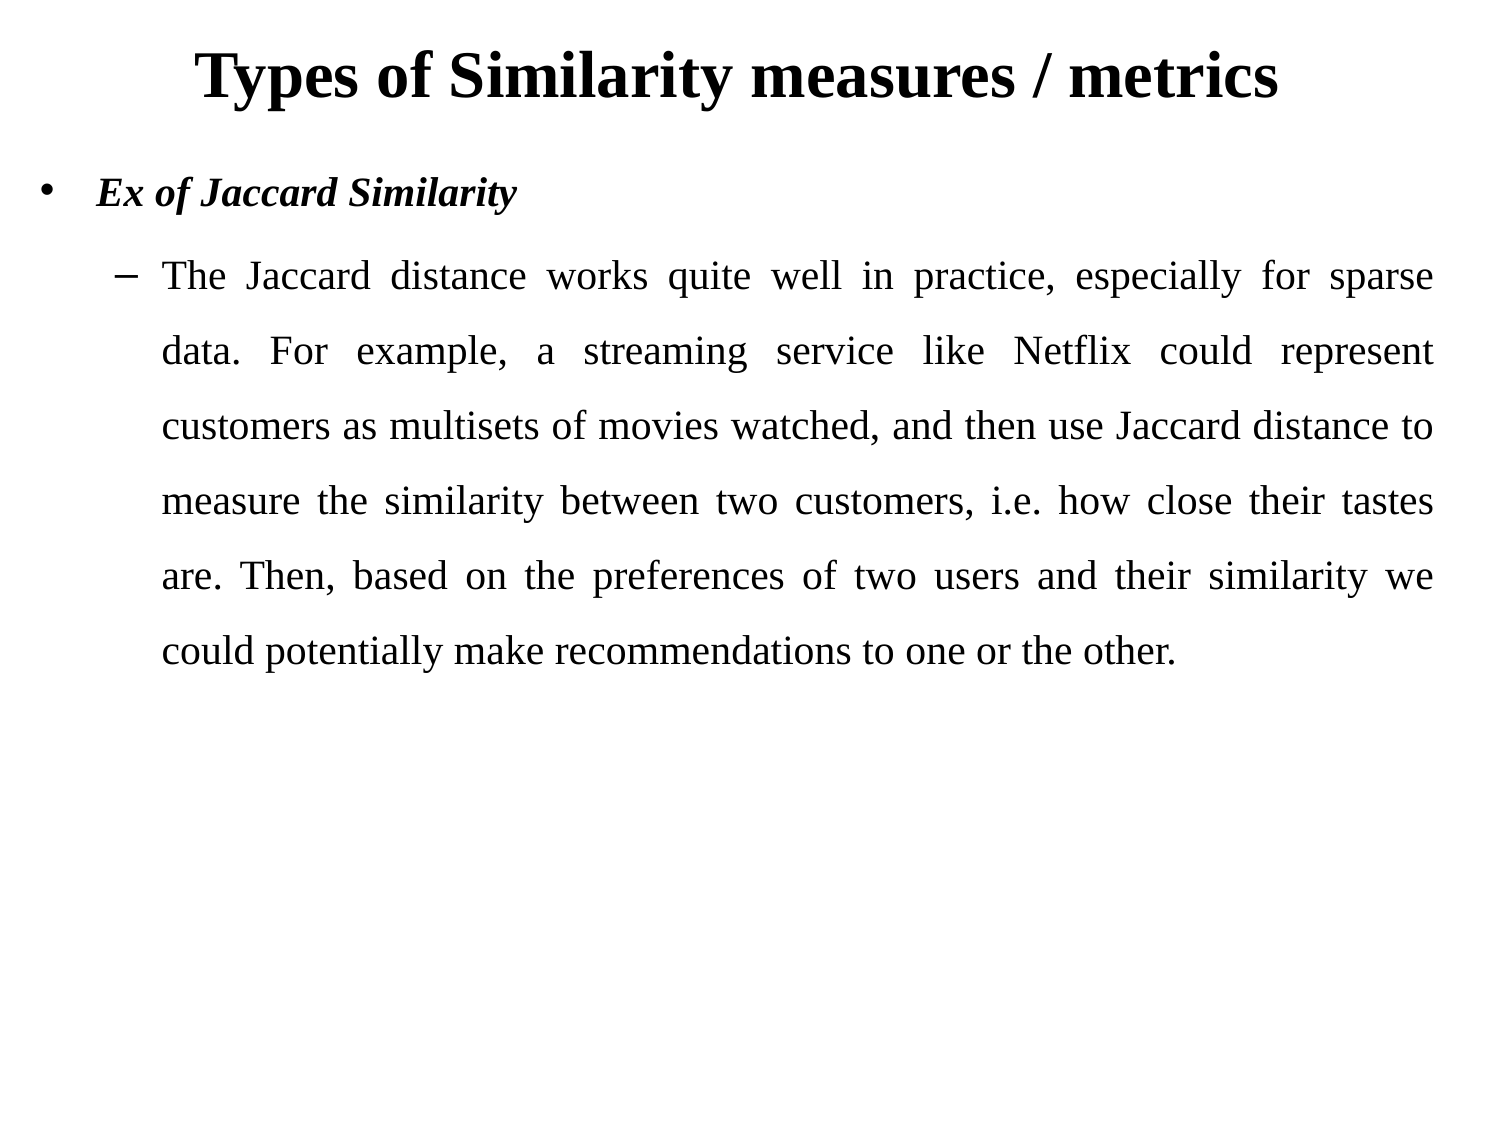

# Types of Similarity measures / metrics
Ex of Jaccard Similarity
The Jaccard distance works quite well in practice, especially for sparse data. For example, a streaming service like Netflix could represent customers as multisets of movies watched, and then use Jaccard distance to measure the similarity between two customers, i.e. how close their tastes are. Then, based on the preferences of two users and their similarity we could potentially make recommendations to one or the other.